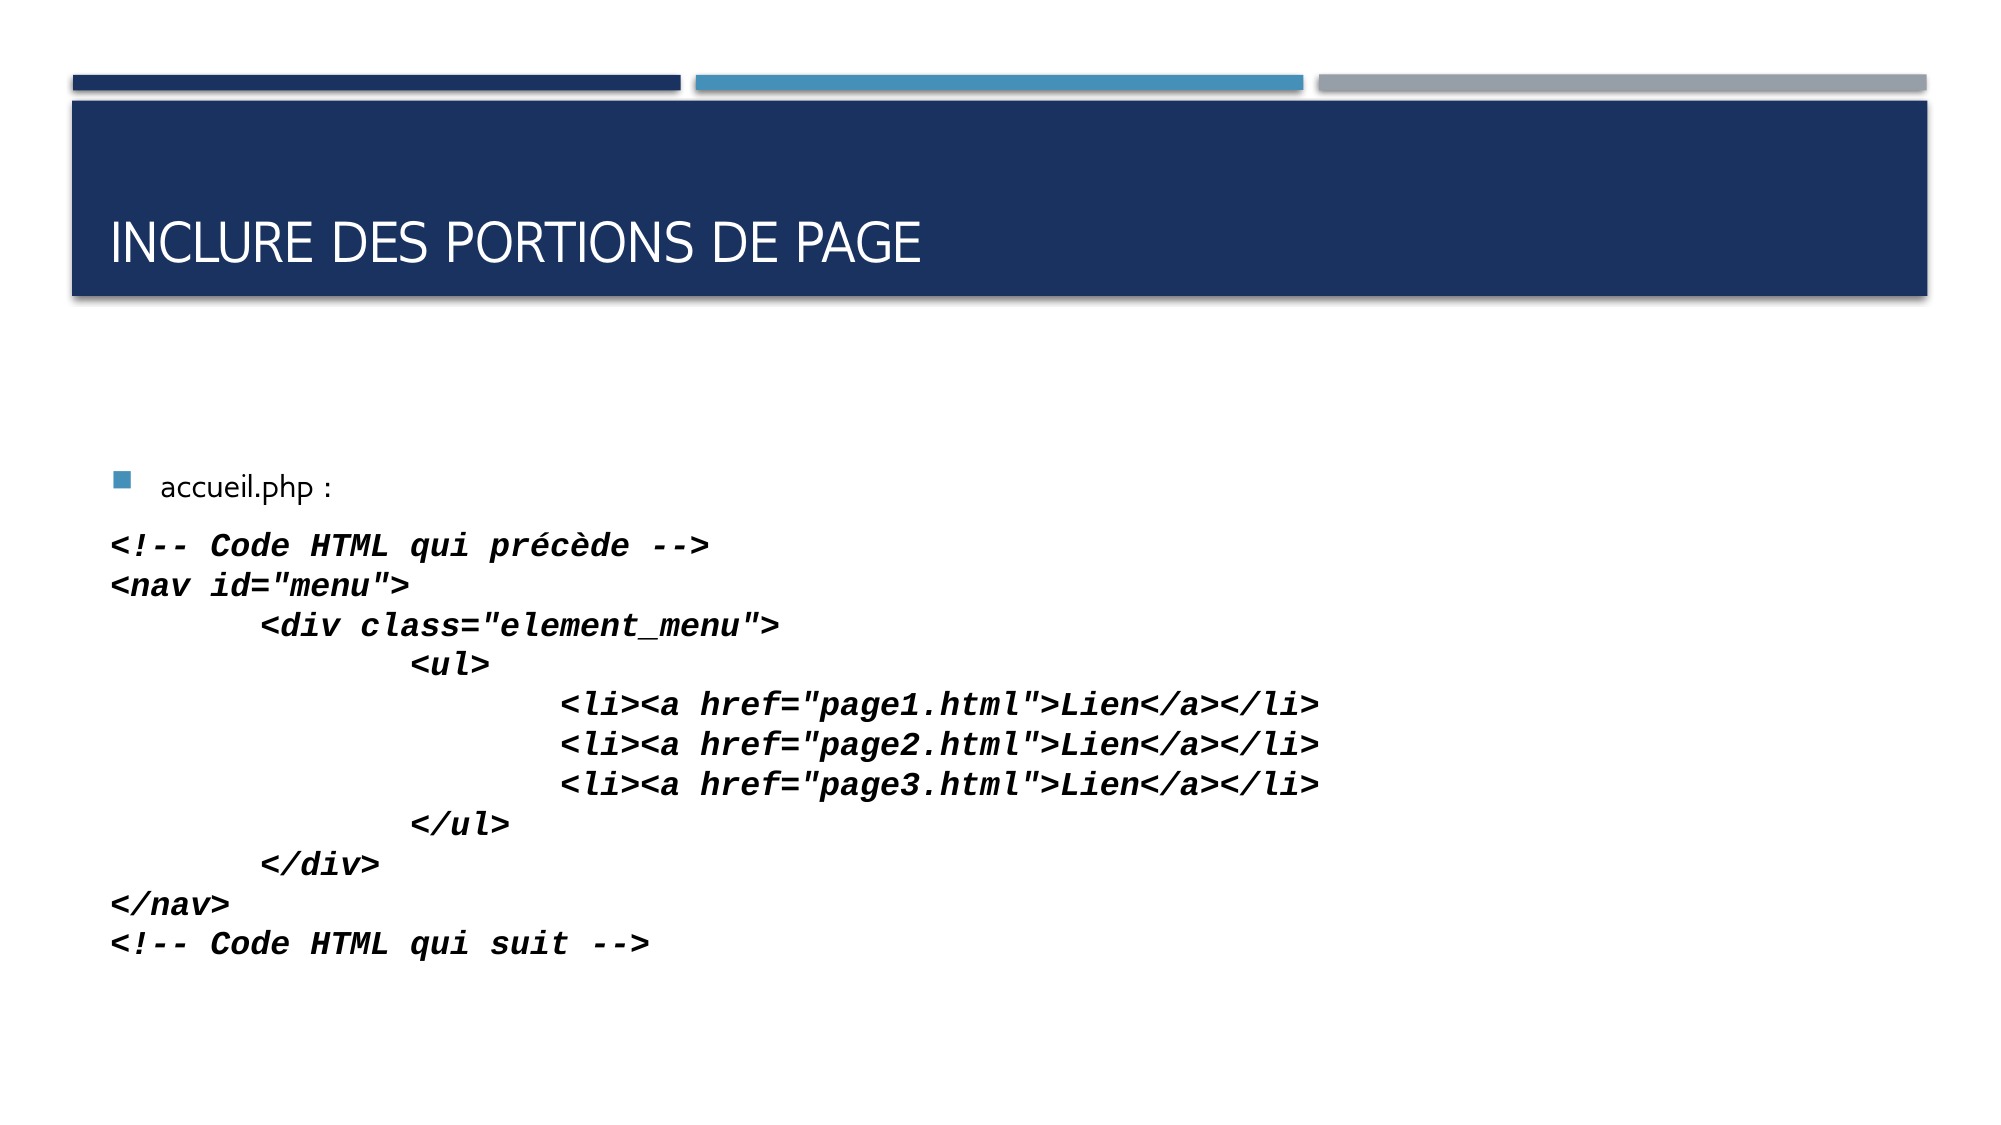

# Inclure des portions de page
accueil.php :
<!-- Code HTML qui précède -->
<nav id="menu">
	<div class="element_menu">
		<ul>
			<li><a href="page1.html">Lien</a></li>
			<li><a href="page2.html">Lien</a></li>
			<li><a href="page3.html">Lien</a></li>
		</ul>
	</div>
</nav>
<!-- Code HTML qui suit -->